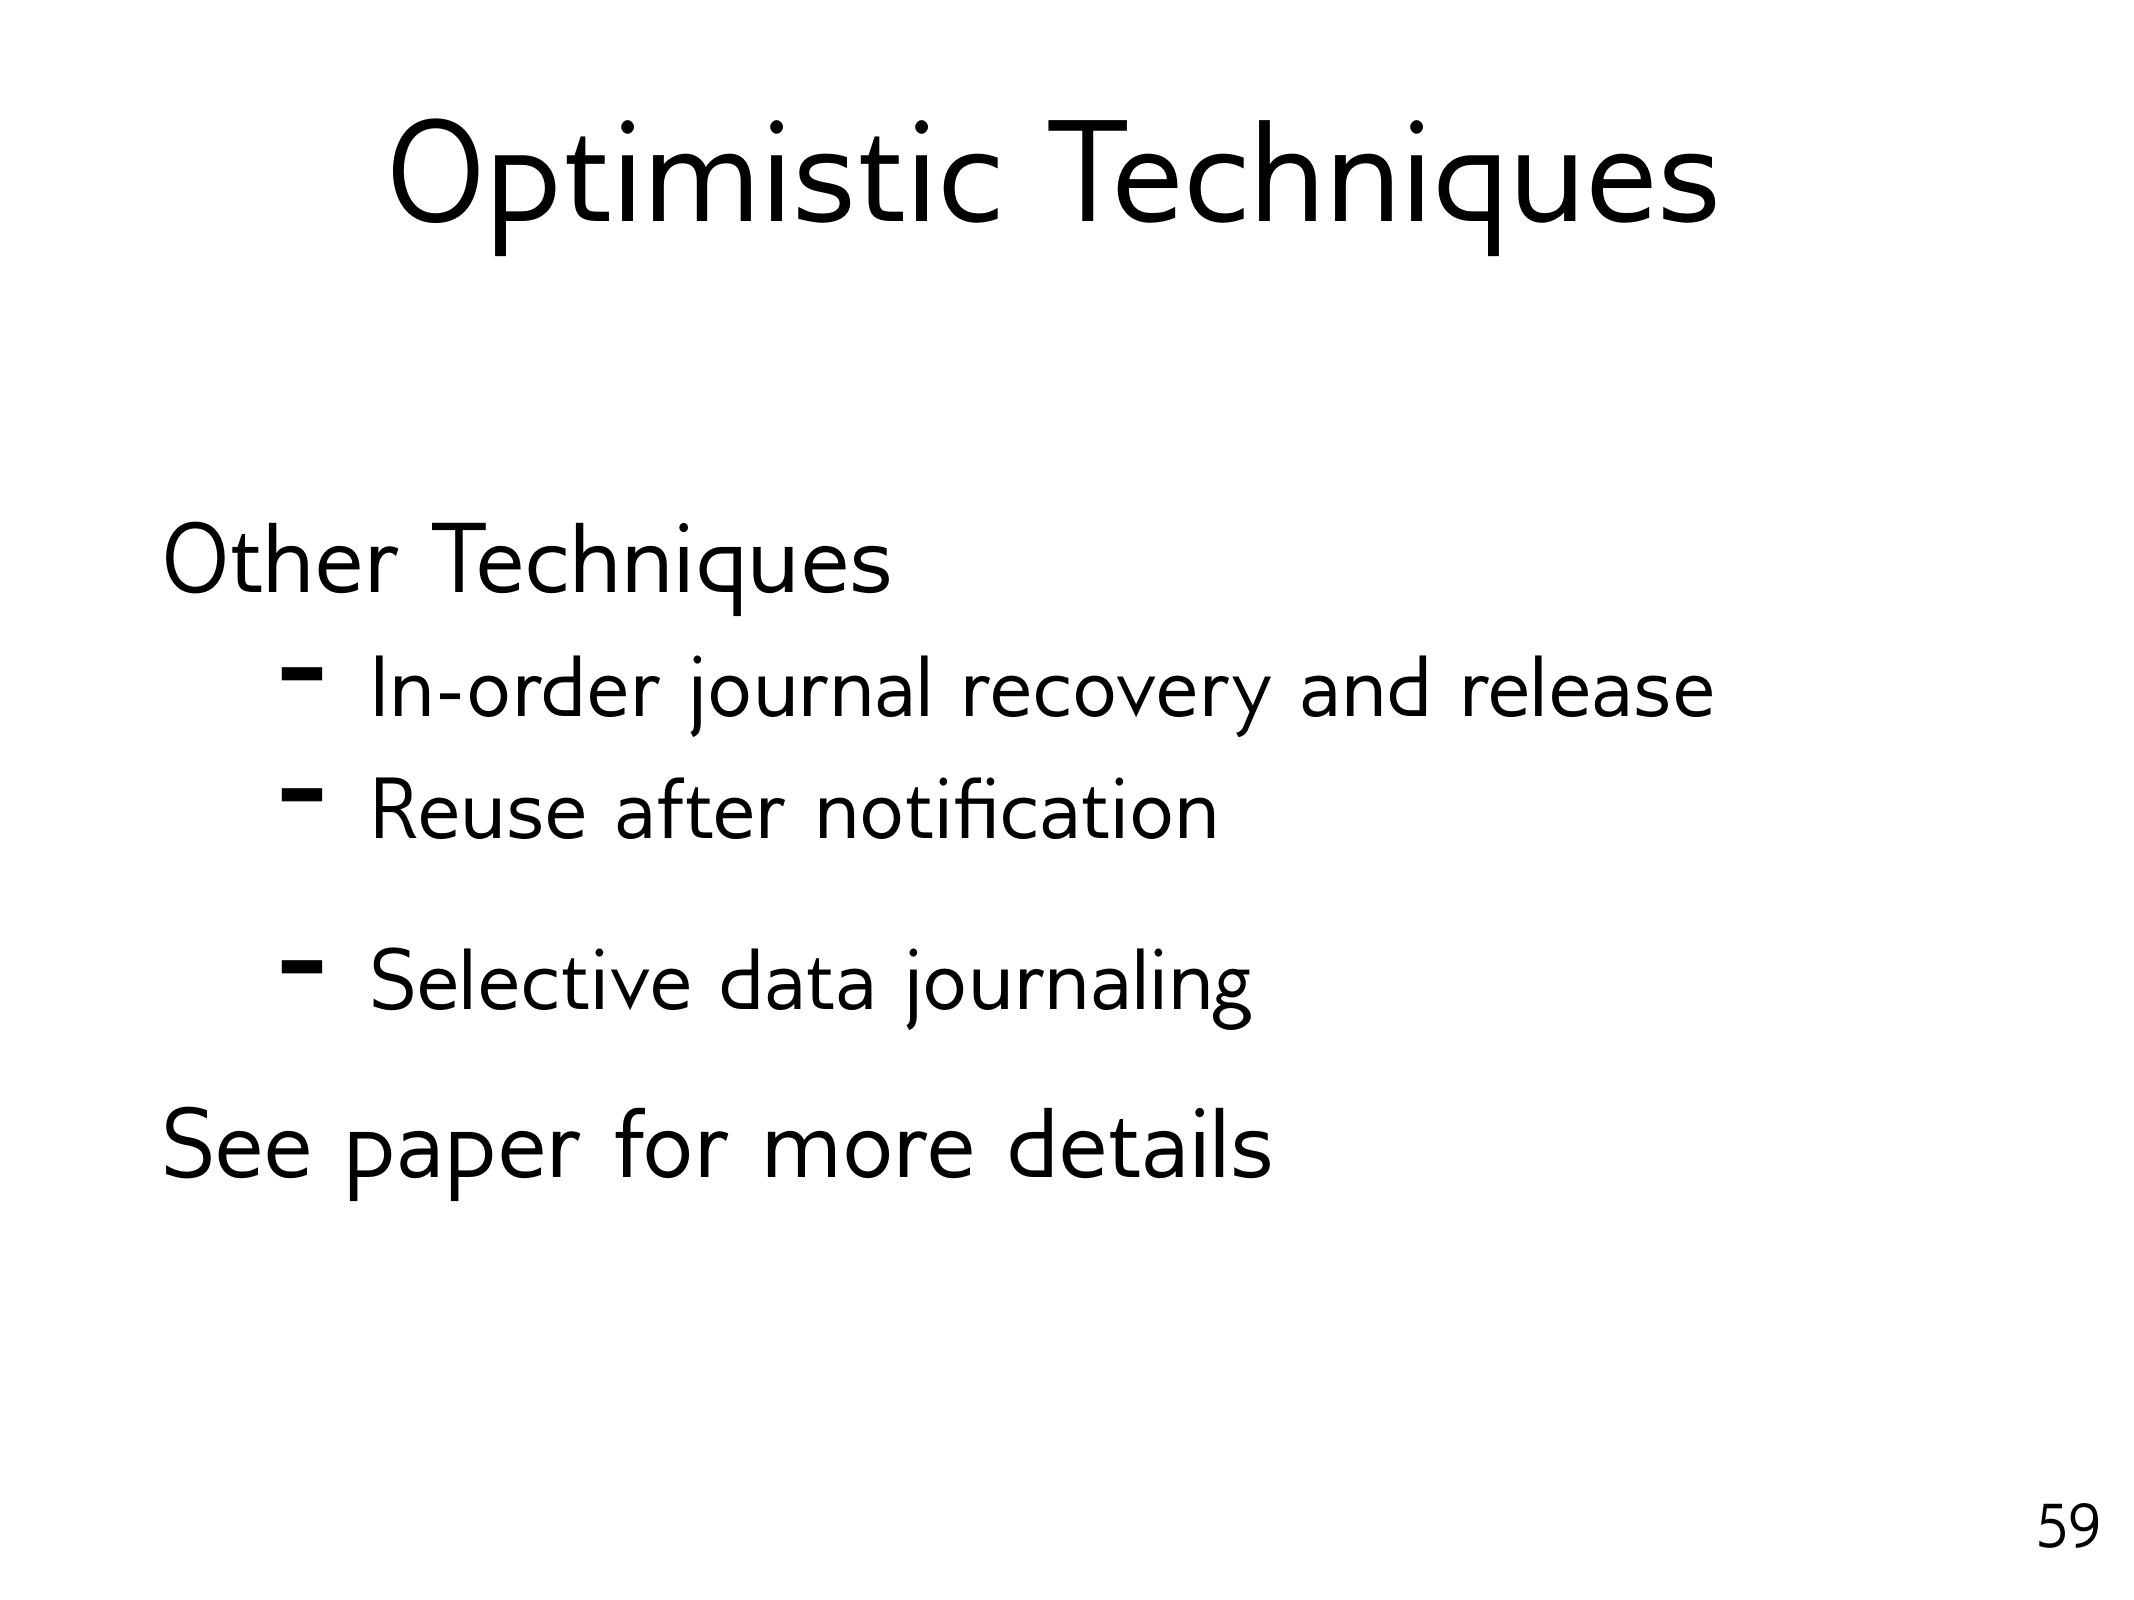

# Optimistic Techniques
Other Techniques
In-order journal recovery and release
Reuse after notification
Selective data journaling
See paper for more details
59